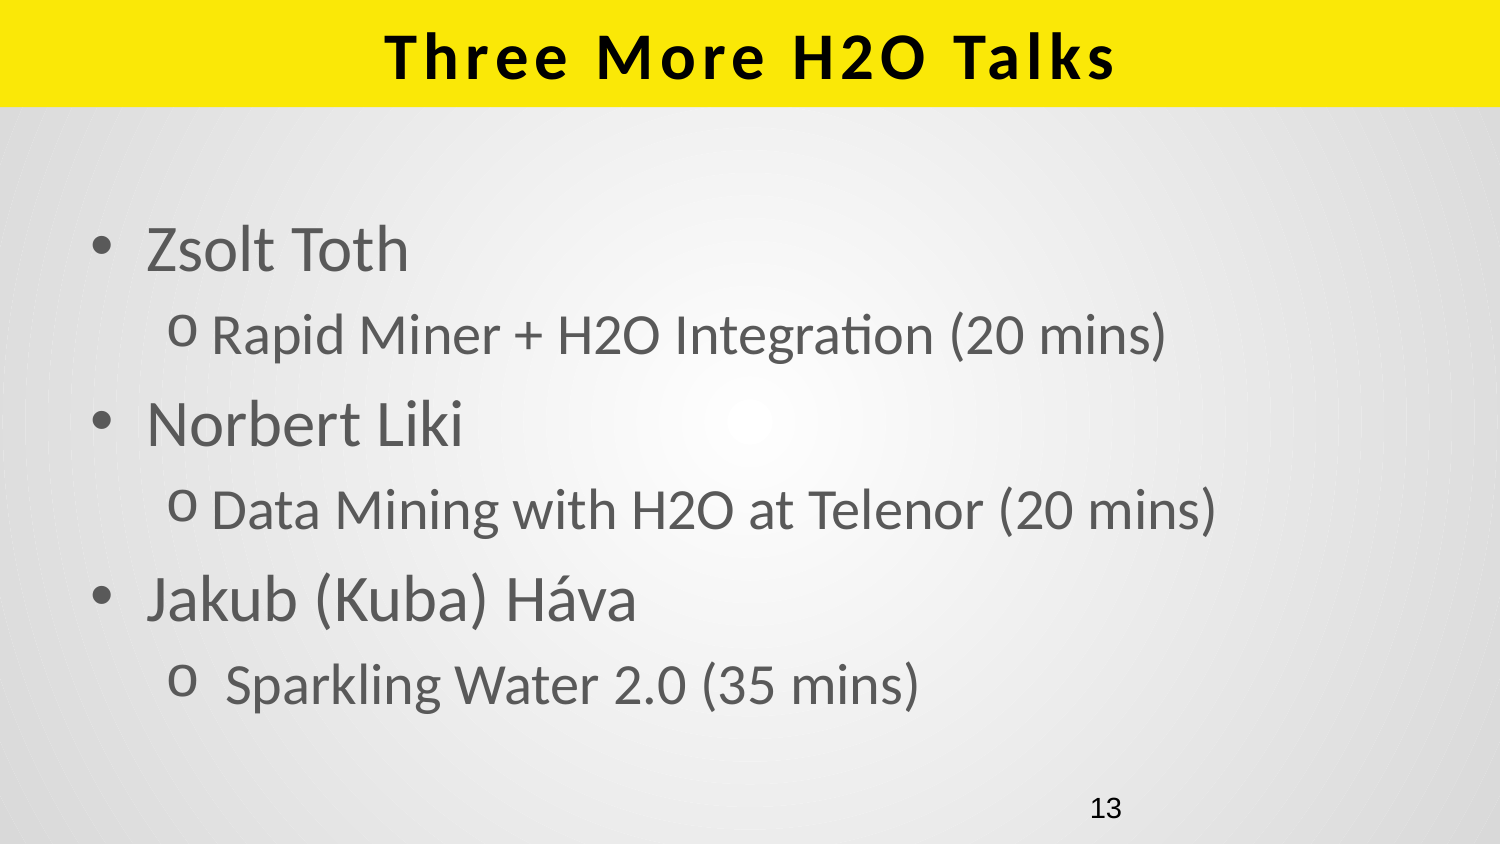

# Three More H2O Talks
Zsolt Toth
Rapid Miner + H2O Integration (20 mins)
Norbert Liki
Data Mining with H2O at Telenor (20 mins)
Jakub (Kuba) Háva
 Sparkling Water 2.0 (35 mins)
13